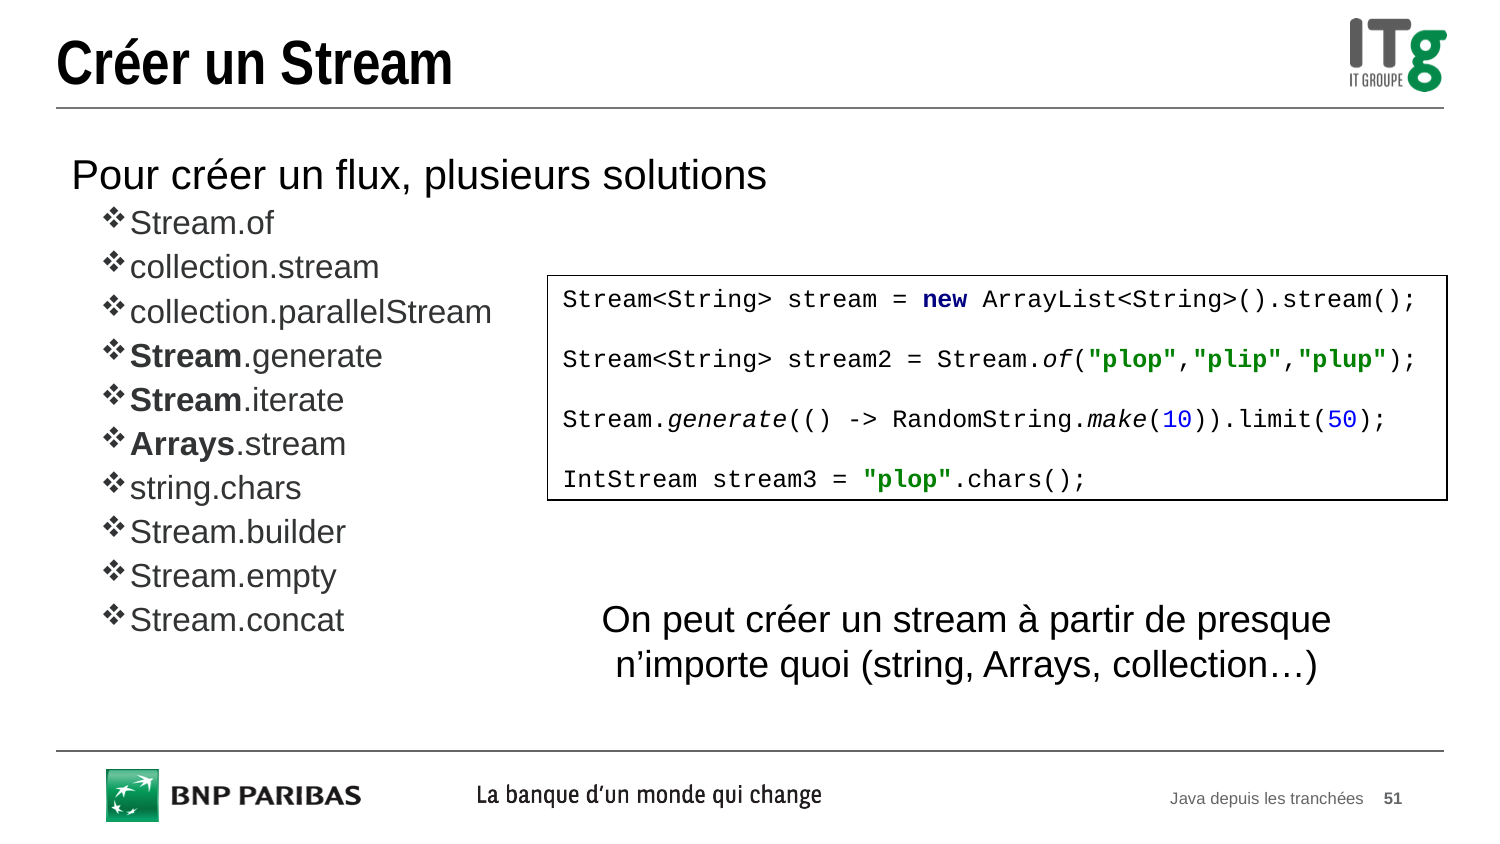

# Créer un Stream
Pour créer un flux, plusieurs solutions
Stream.of
collection.stream
collection.parallelStream
Stream.generate
Stream.iterate
Arrays.stream
string.chars
Stream.builder
Stream.empty
Stream.concat

Stream<String> stream = new ArrayList<String>().stream();
Stream<String> stream2 = Stream.of("plop","plip","plup");
Stream.generate(() -> RandomString.make(10)).limit(50);
IntStream stream3 = "plop".chars();
On peut créer un stream à partir de presque n’importe quoi (string, Arrays, collection…)
Java depuis les tranchées
51